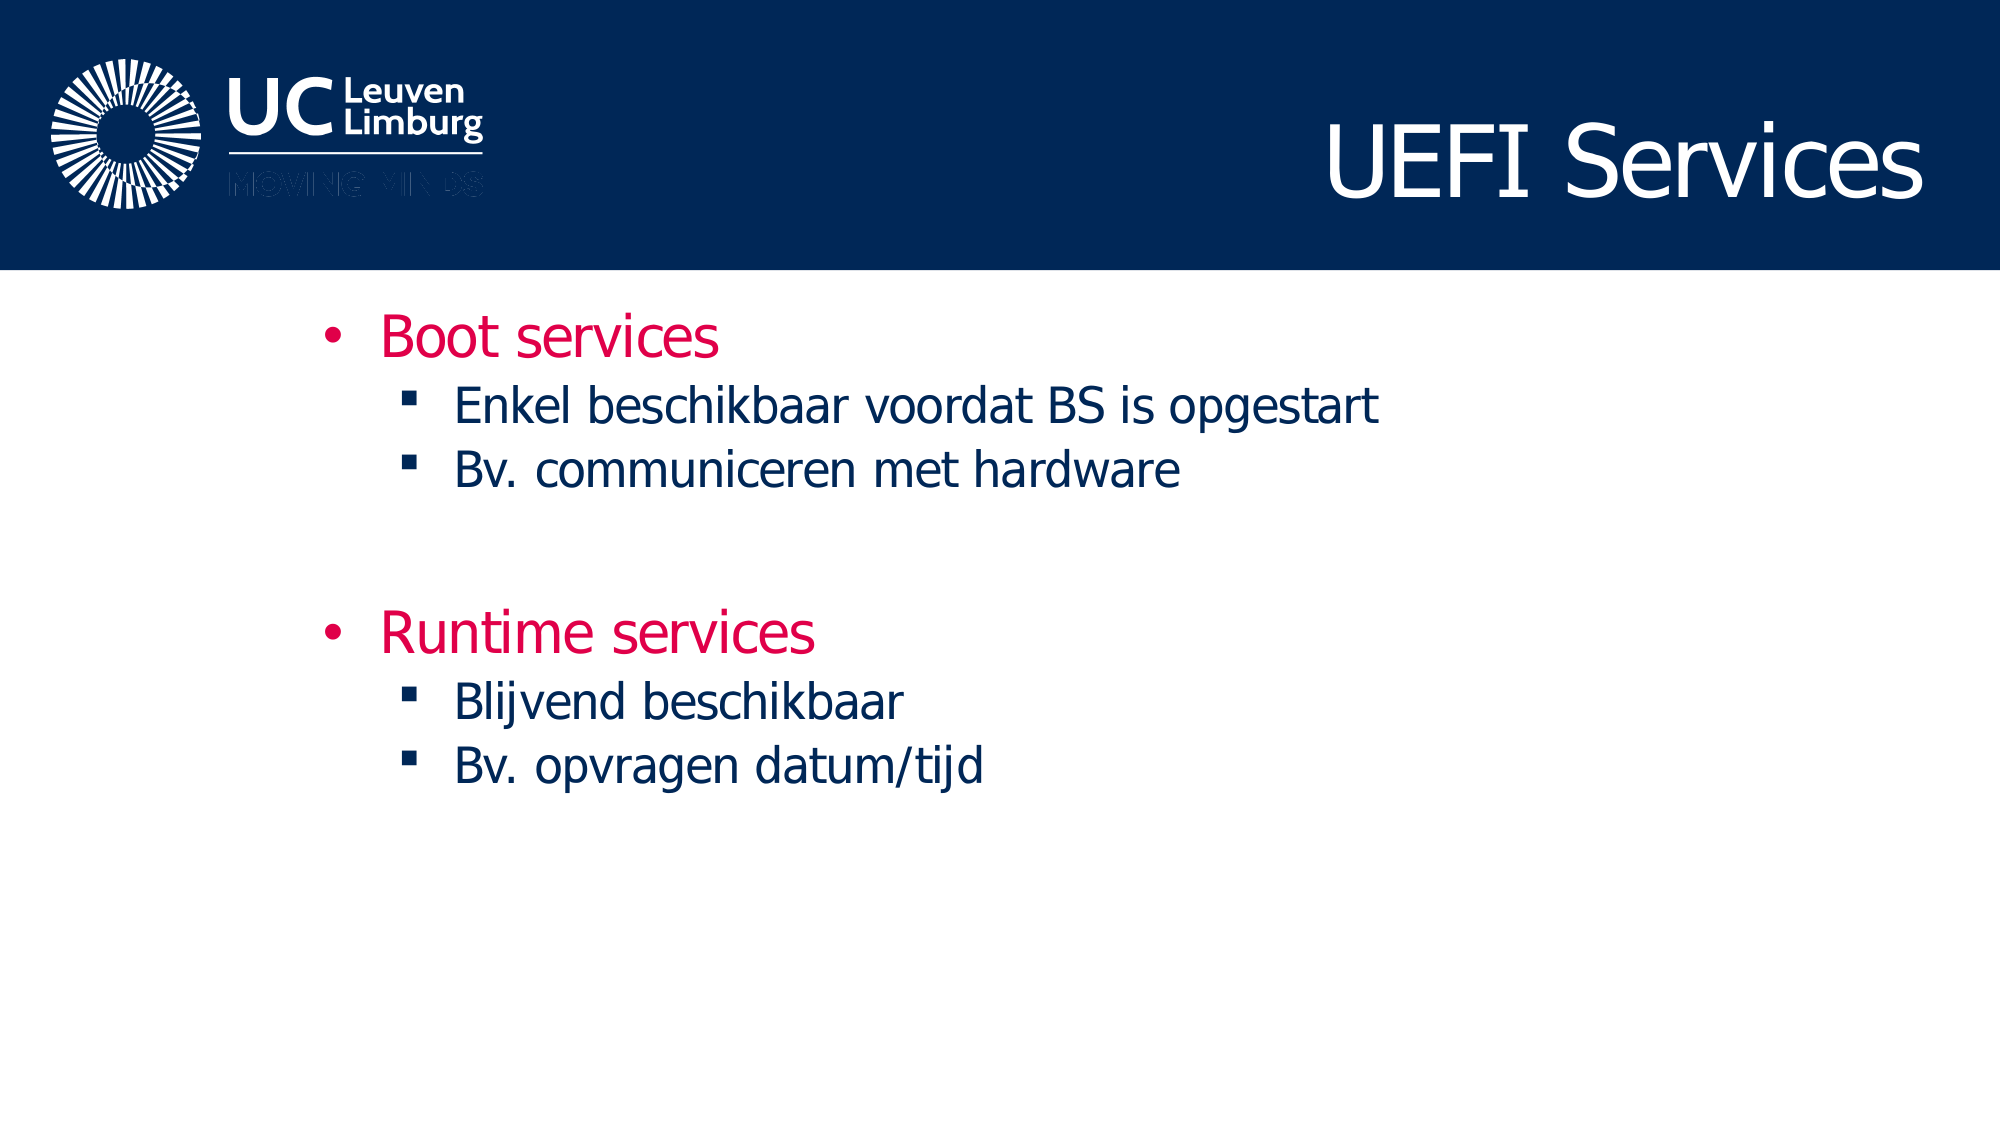

# UEFI Services
Boot services
Enkel beschikbaar voordat BS is opgestart
Bv. communiceren met hardware

Runtime services
Blijvend beschikbaar
Bv. opvragen datum/tijd